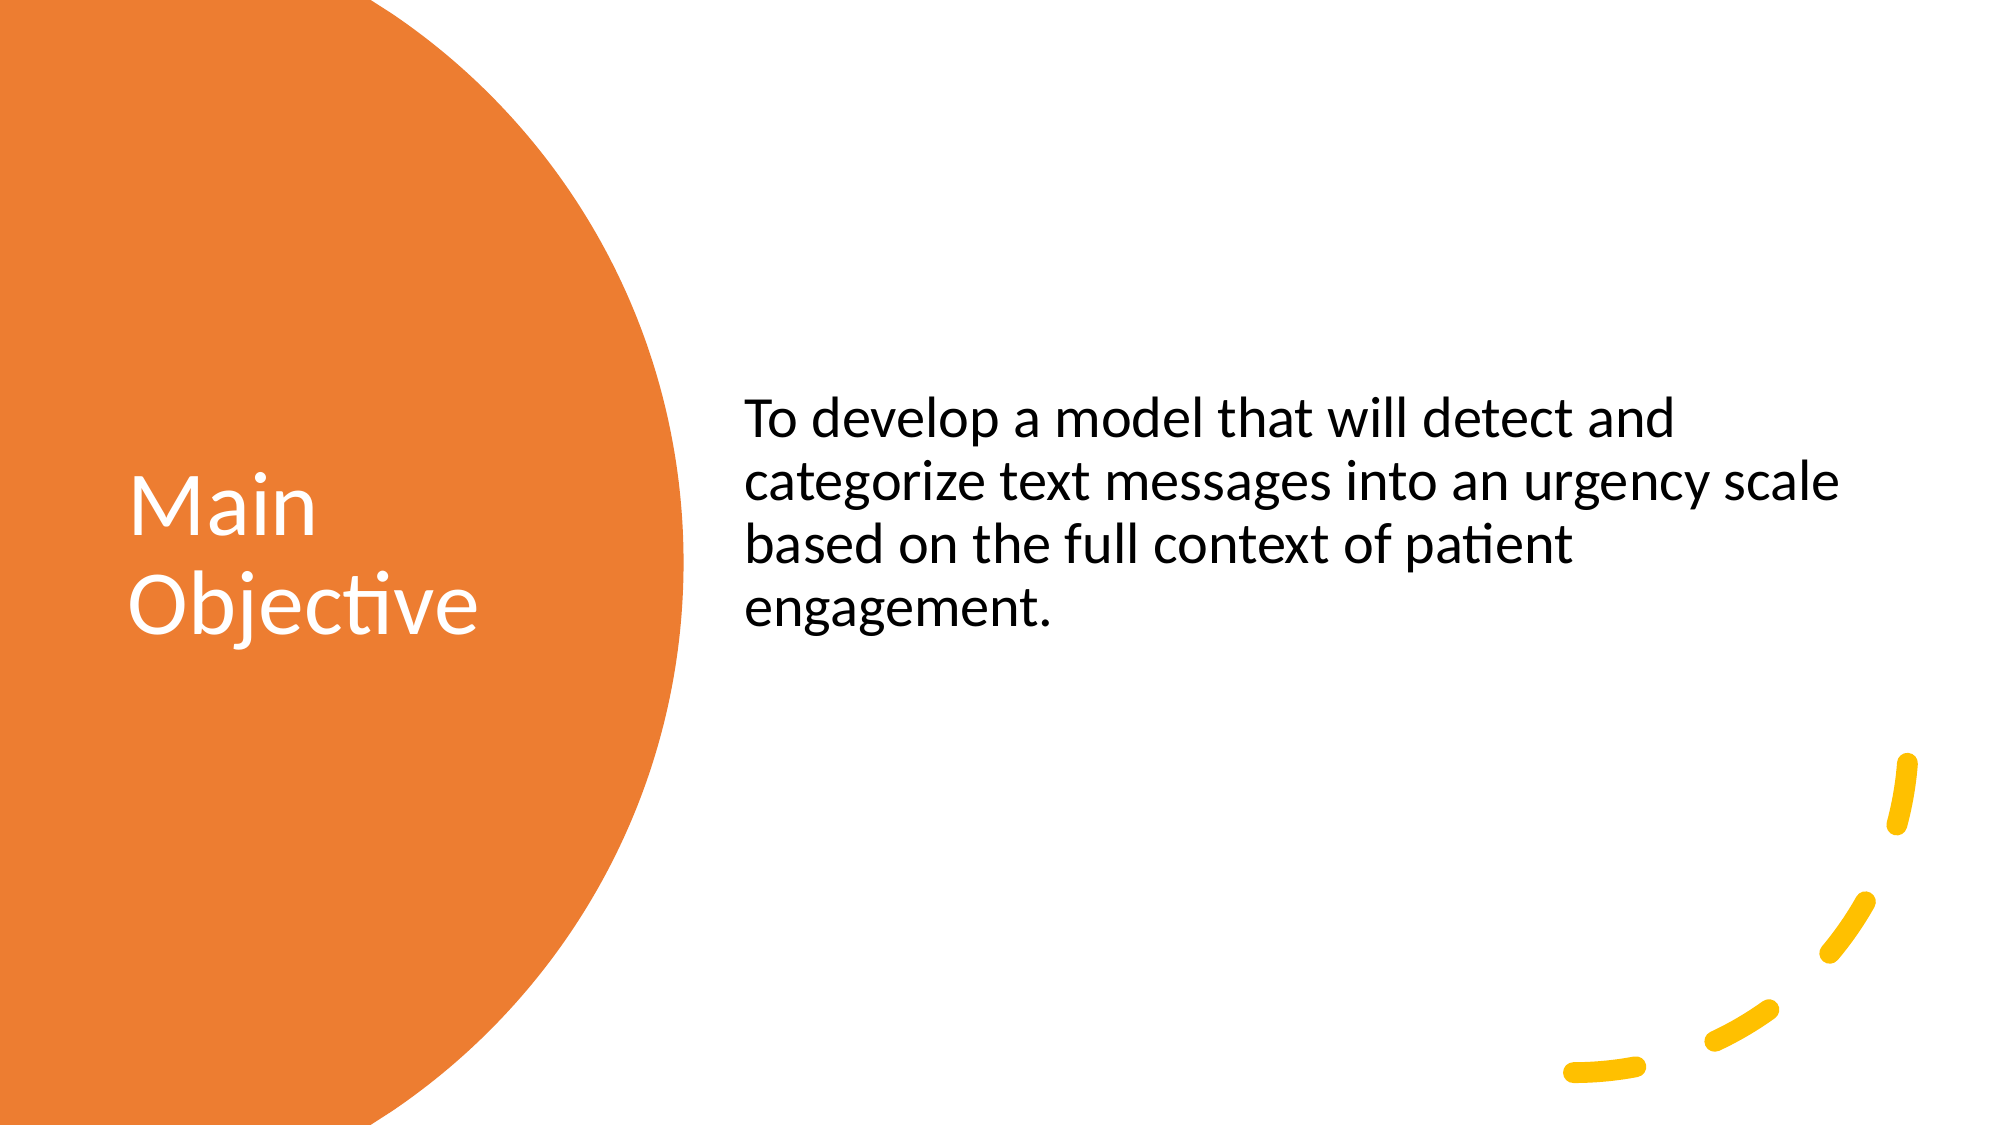

To develop a model that will detect and categorize text messages into an urgency scale based on the full context of patient engagement.

# Main Objective